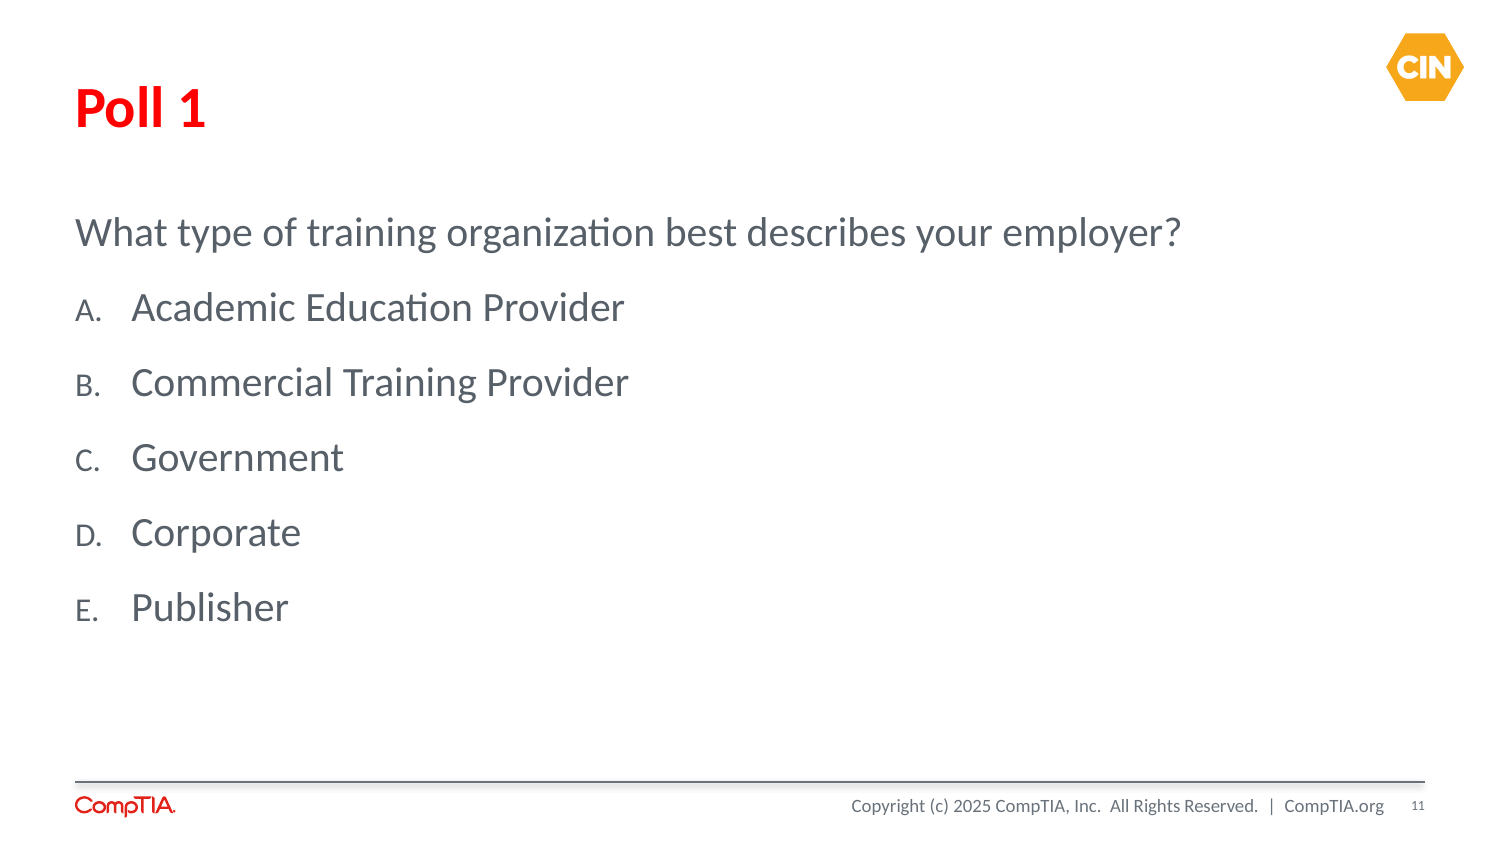

# Poll 1
What type of training organization best describes your employer?
Academic Education Provider
Commercial Training Provider
Government
Corporate
Publisher
11